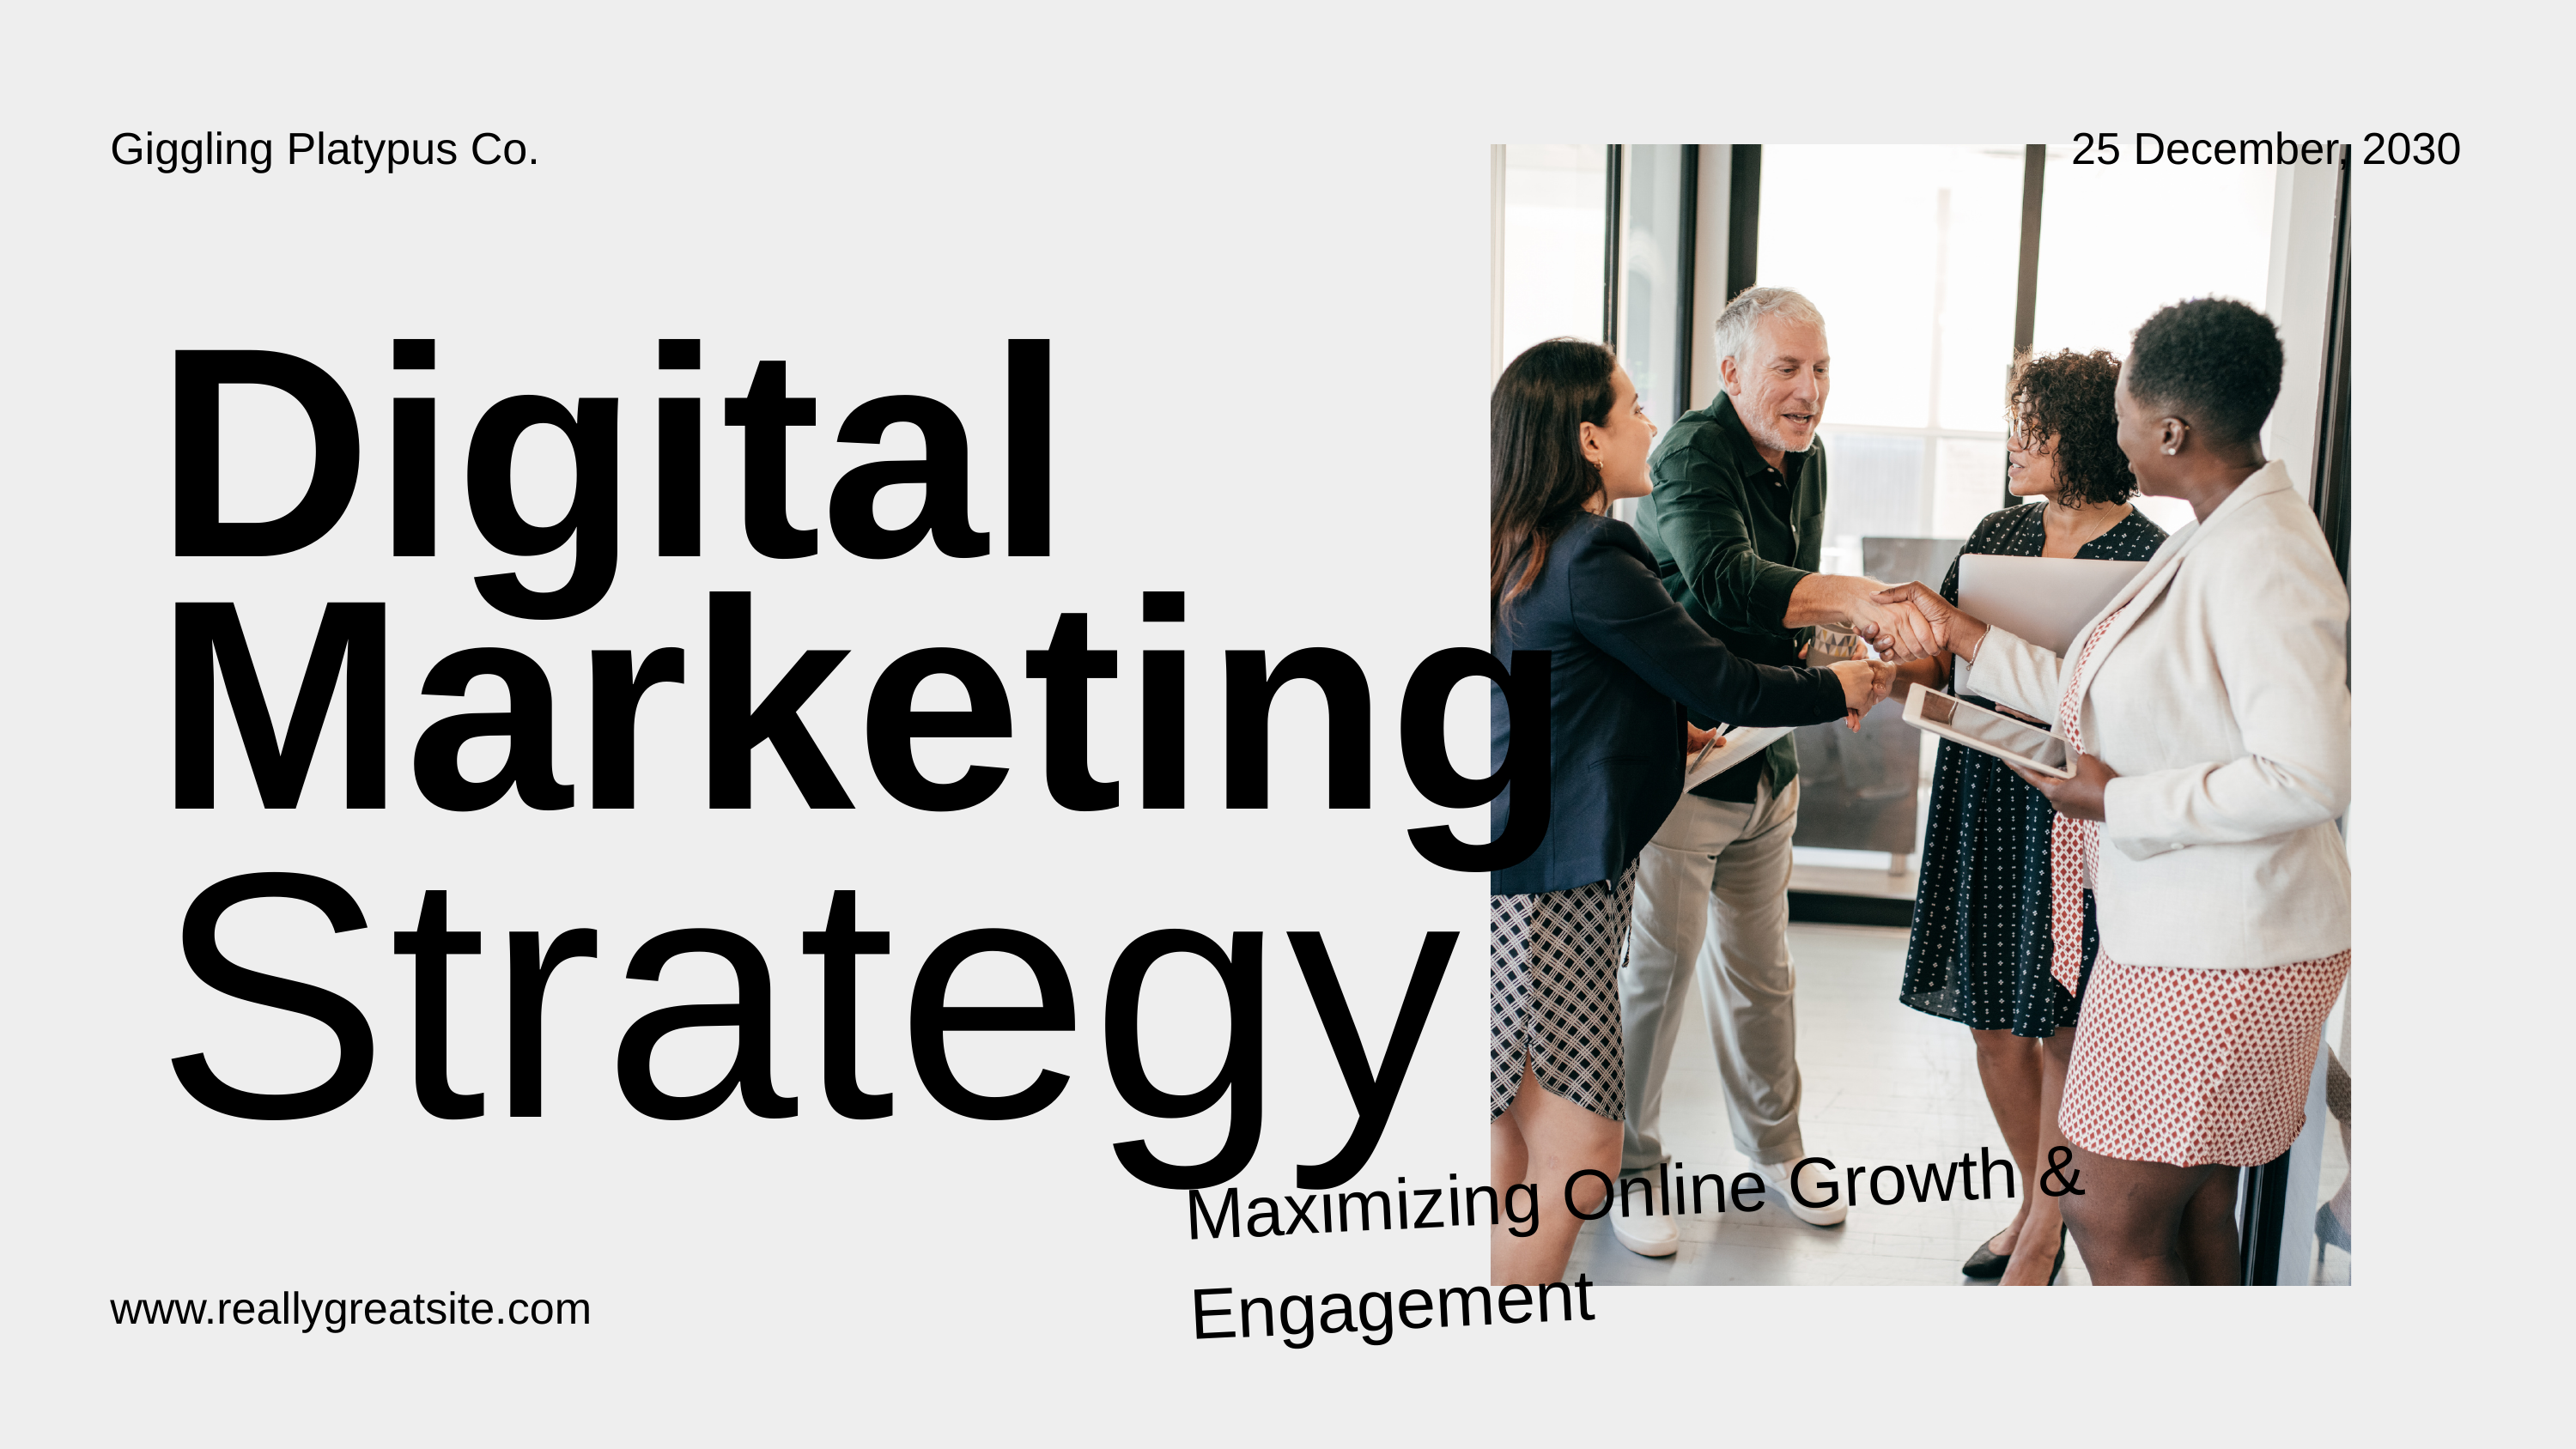

Giggling Platypus Co.
25 December, 2030

Digital
Marketing
Strategy.
Maximizing Online Growth & Engagement
www.reallygreatsite.com